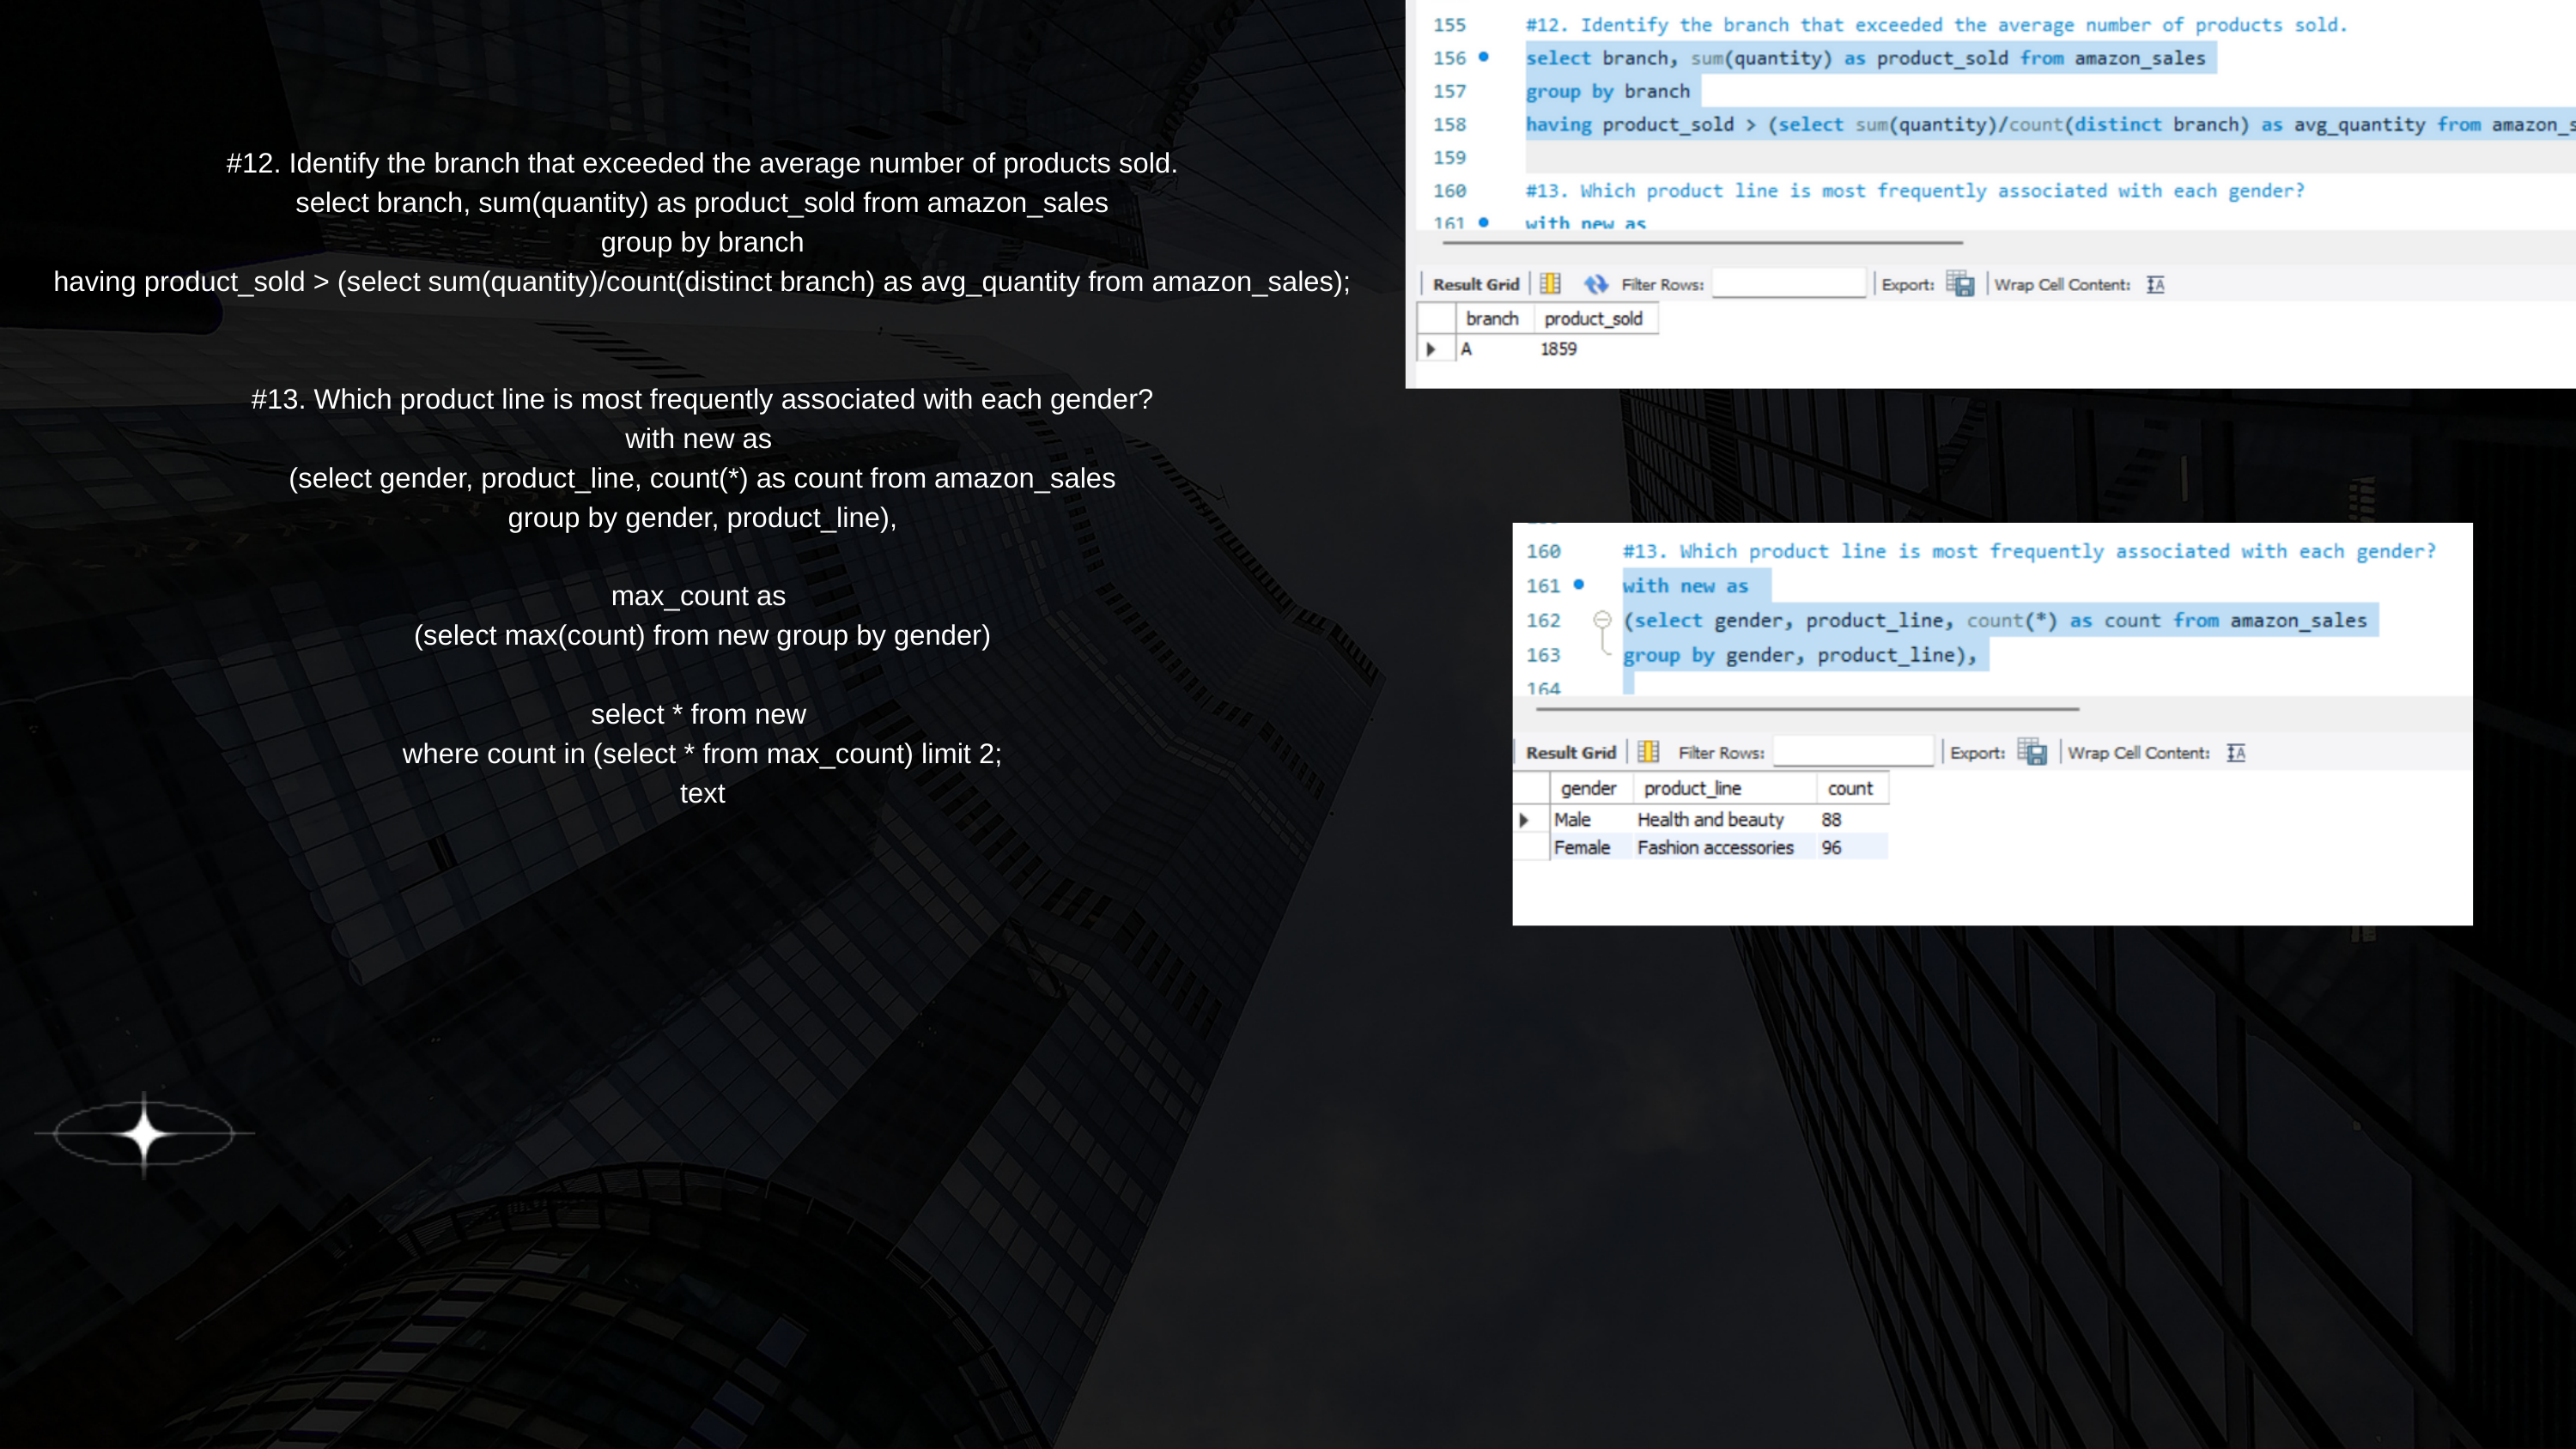

#12. Identify the branch that exceeded the average number of products sold.
select branch, sum(quantity) as product_sold from amazon_sales
group by branch
having product_sold > (select sum(quantity)/count(distinct branch) as avg_quantity from amazon_sales);

#13. Which product line is most frequently associated with each gender?
with new as
(select gender, product_line, count(*) as count from amazon_sales
group by gender, product_line),

max_count as
(select max(count) from new group by gender)

select * from new
where count in (select * from max_count) limit 2;
text